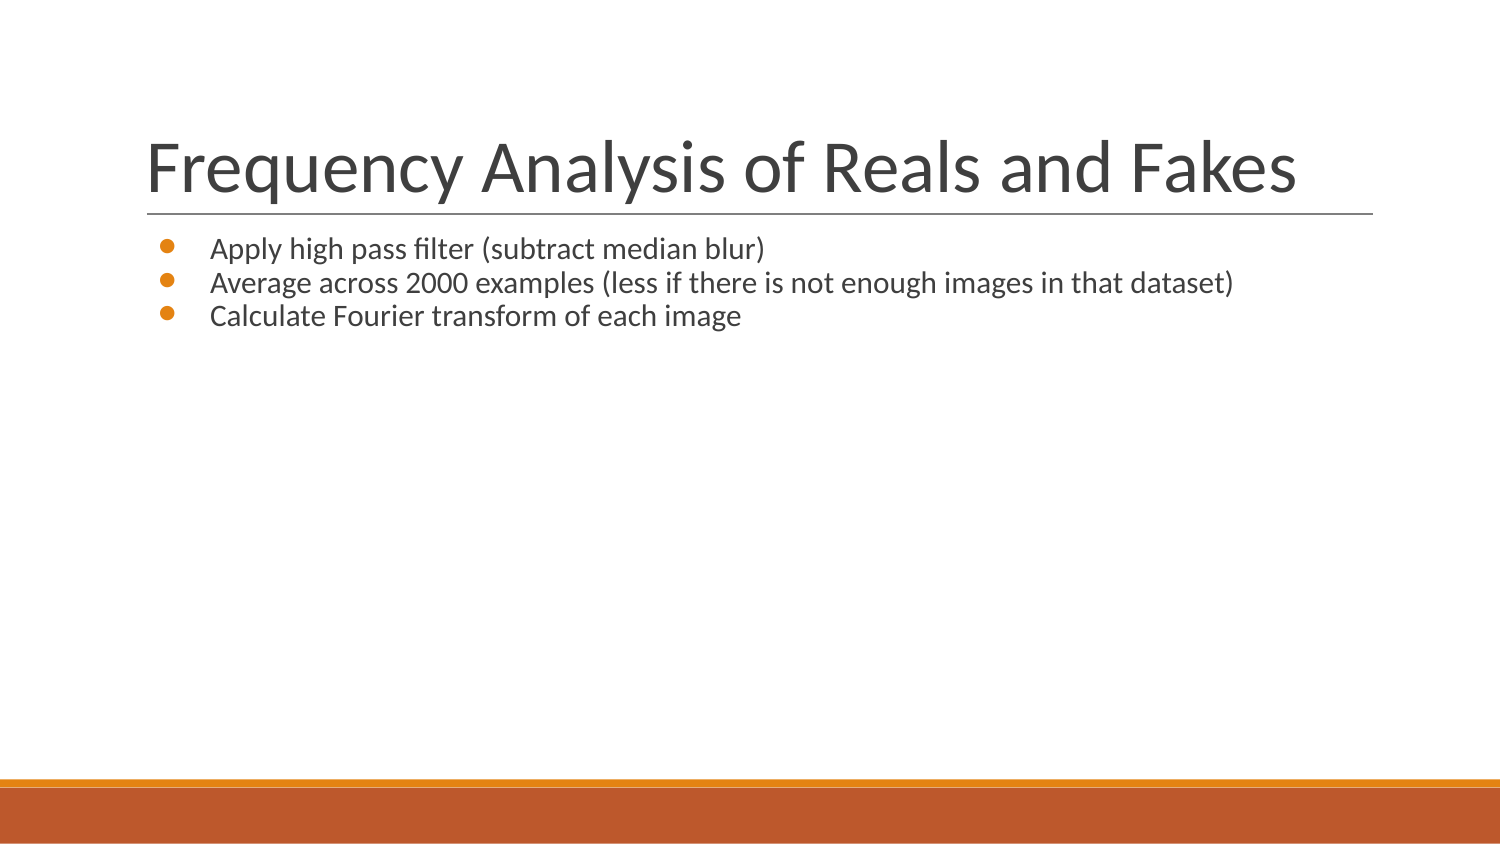

# Frequency Analysis of Reals and Fakes
Apply high pass filter (subtract median blur)
Average across 2000 examples (less if there is not enough images in that dataset)
Calculate Fourier transform of each image